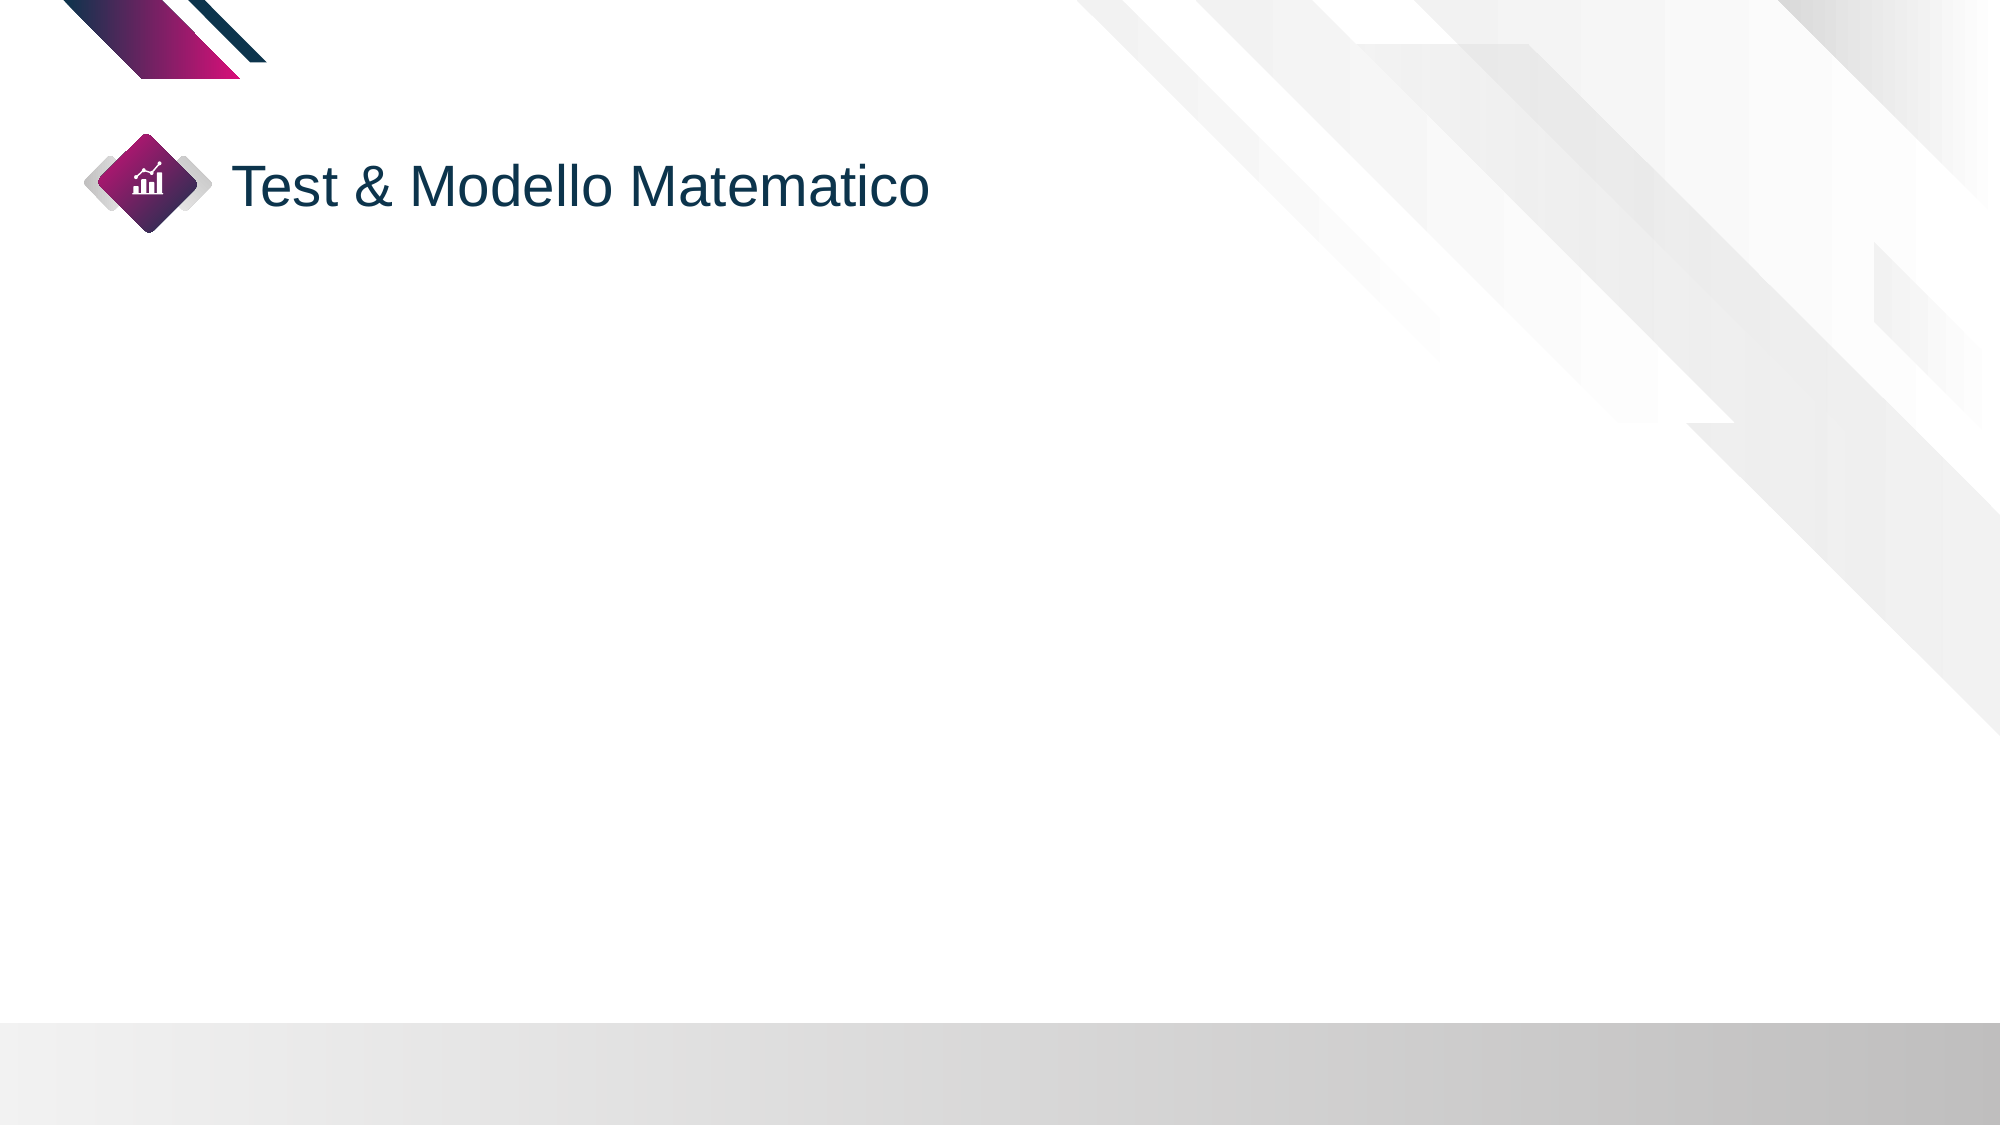

Left Image Slide

Test & Modello Matematico